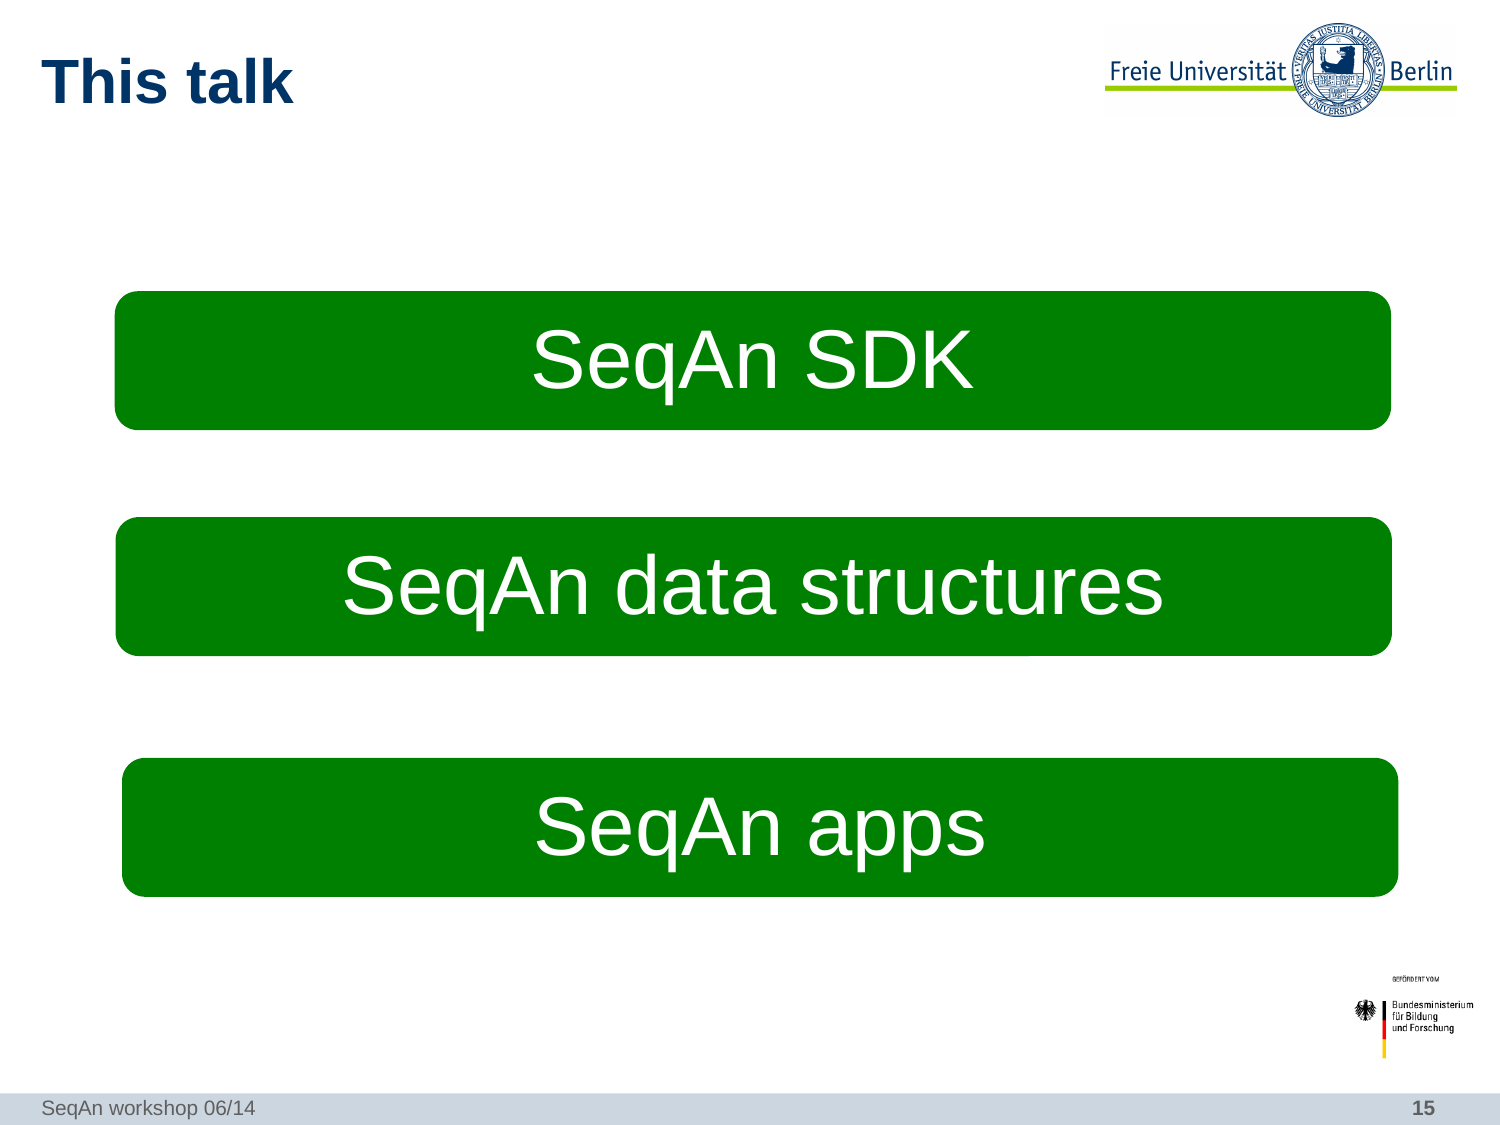

# This talk
SeqAn SDK

SeqAn data structures

SeqAn apps